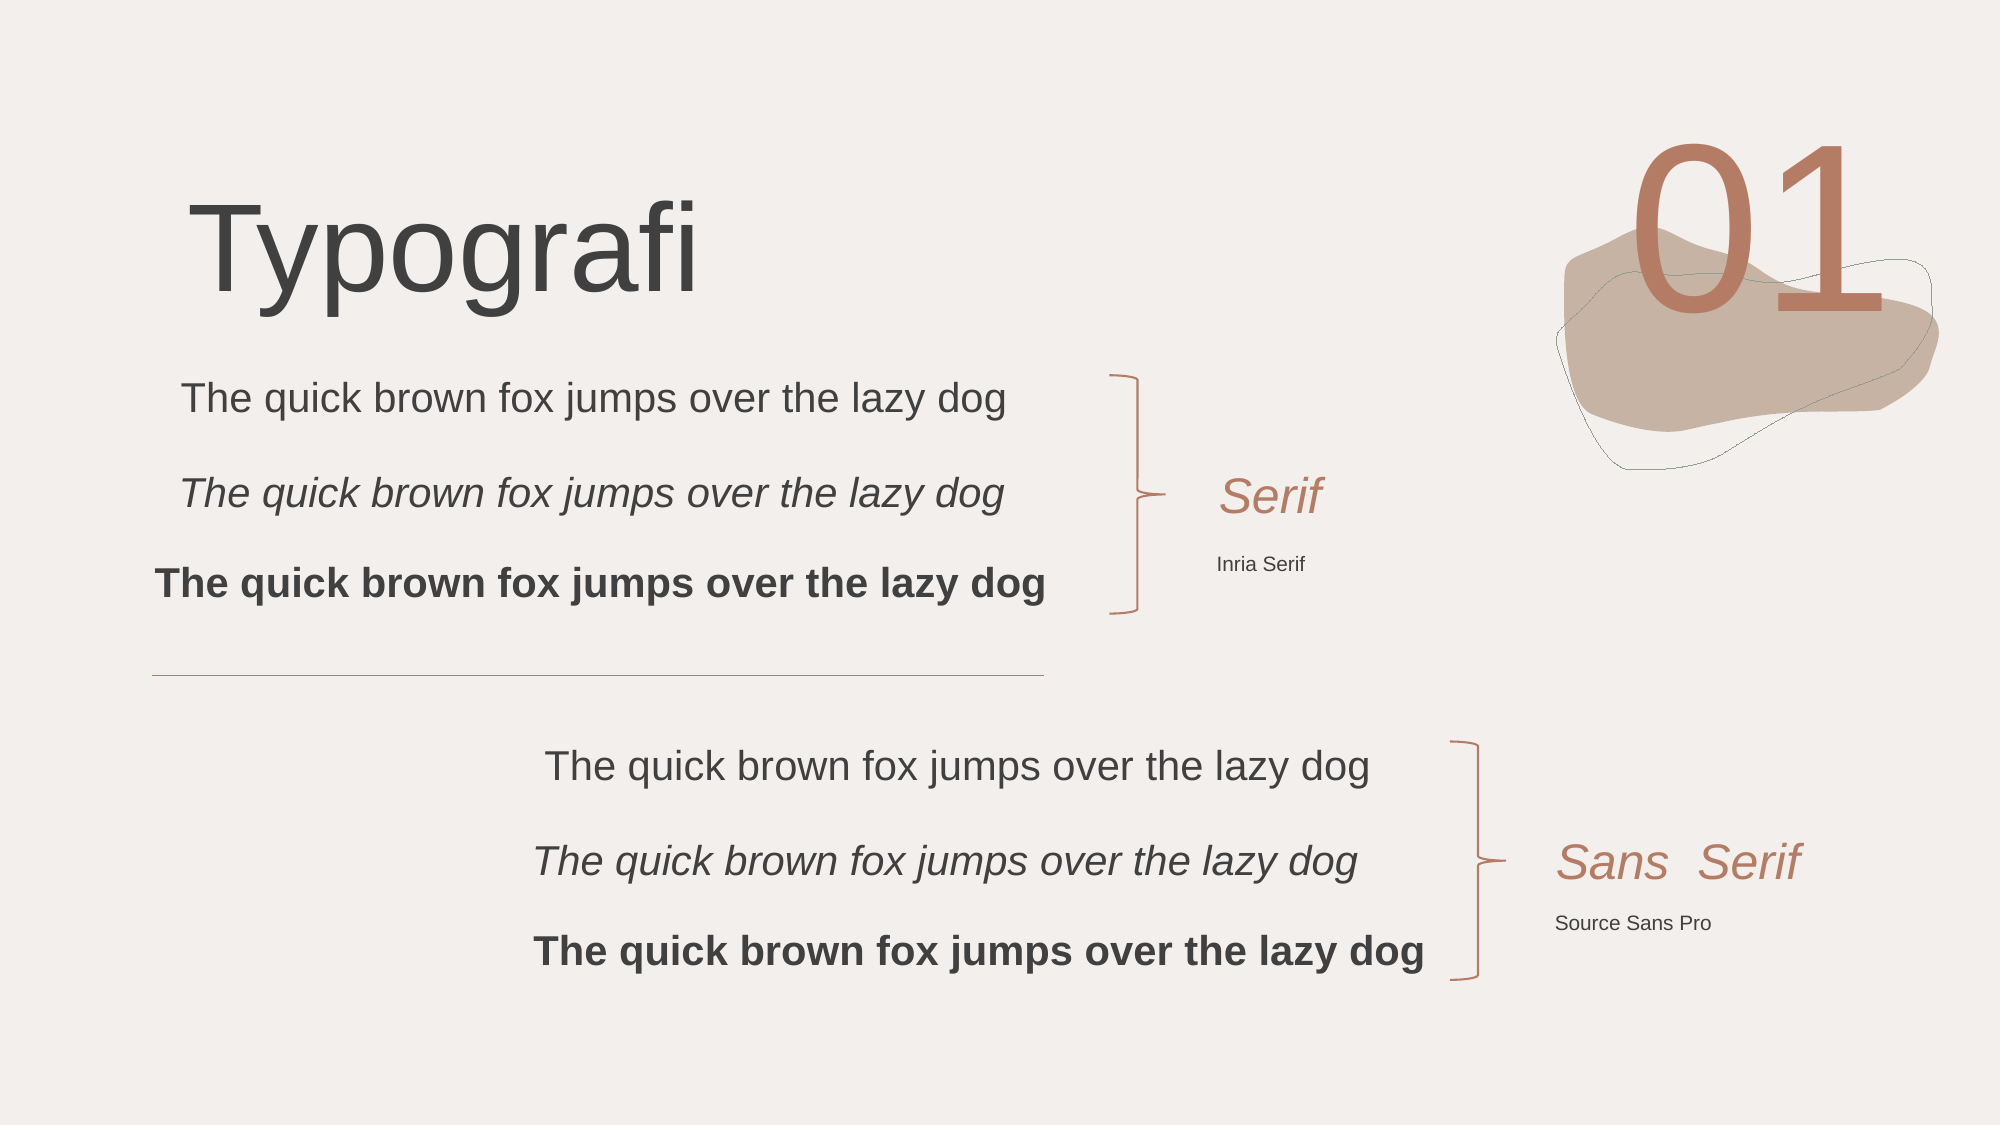

01

Typografi
The quick brown fox jumps over the lazy dog

The quick brown fox jumps over the lazy dog
Serif
Inria Serif
The quick brown fox jumps over the lazy dog

The quick brown fox jumps over the lazy dog
Sans  Serif
The quick brown fox jumps over the lazy dog
Source Sans Pro
The quick brown fox jumps over the lazy dog